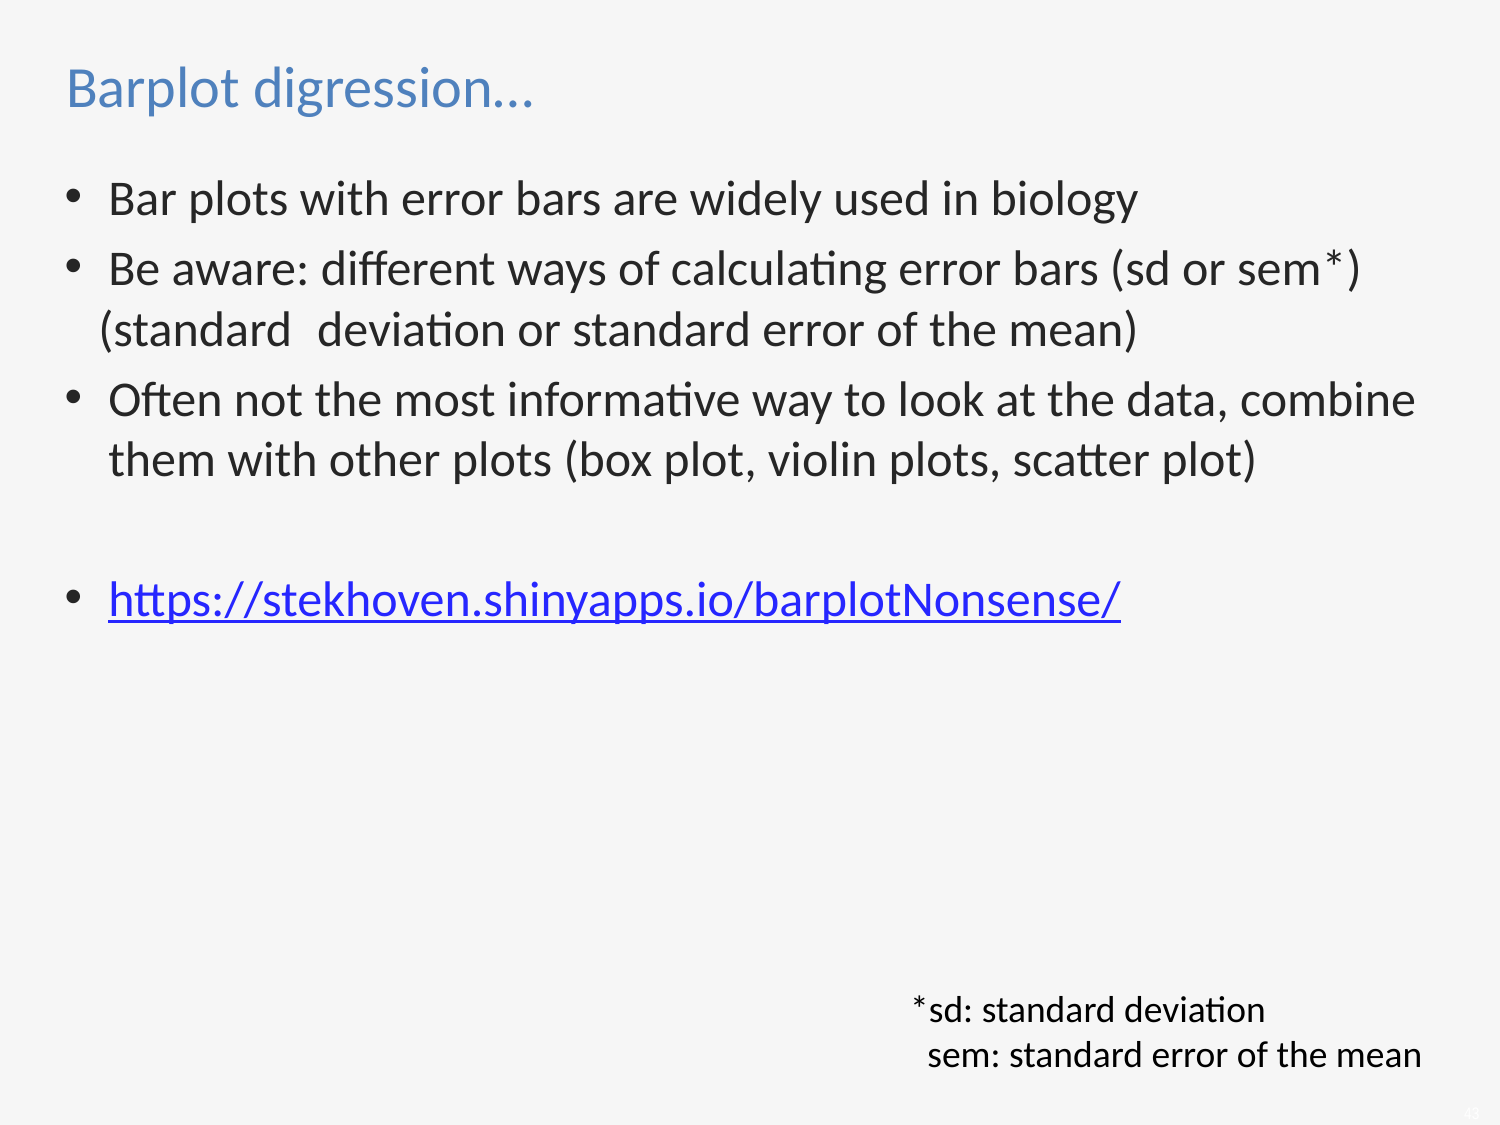

# Barplot digression…
Bar plots with error bars are widely used in biology
Be aware: different ways of calculating error bars (sd or sem*)
   (standard deviation or standard error of the mean)
Often not the most informative way to look at the data, combine them with other plots (box plot, violin plots, scatter plot)

https://stekhoven.shinyapps.io/barplotNonsense/

*sd: standard deviation
  sem: standard error of the mean